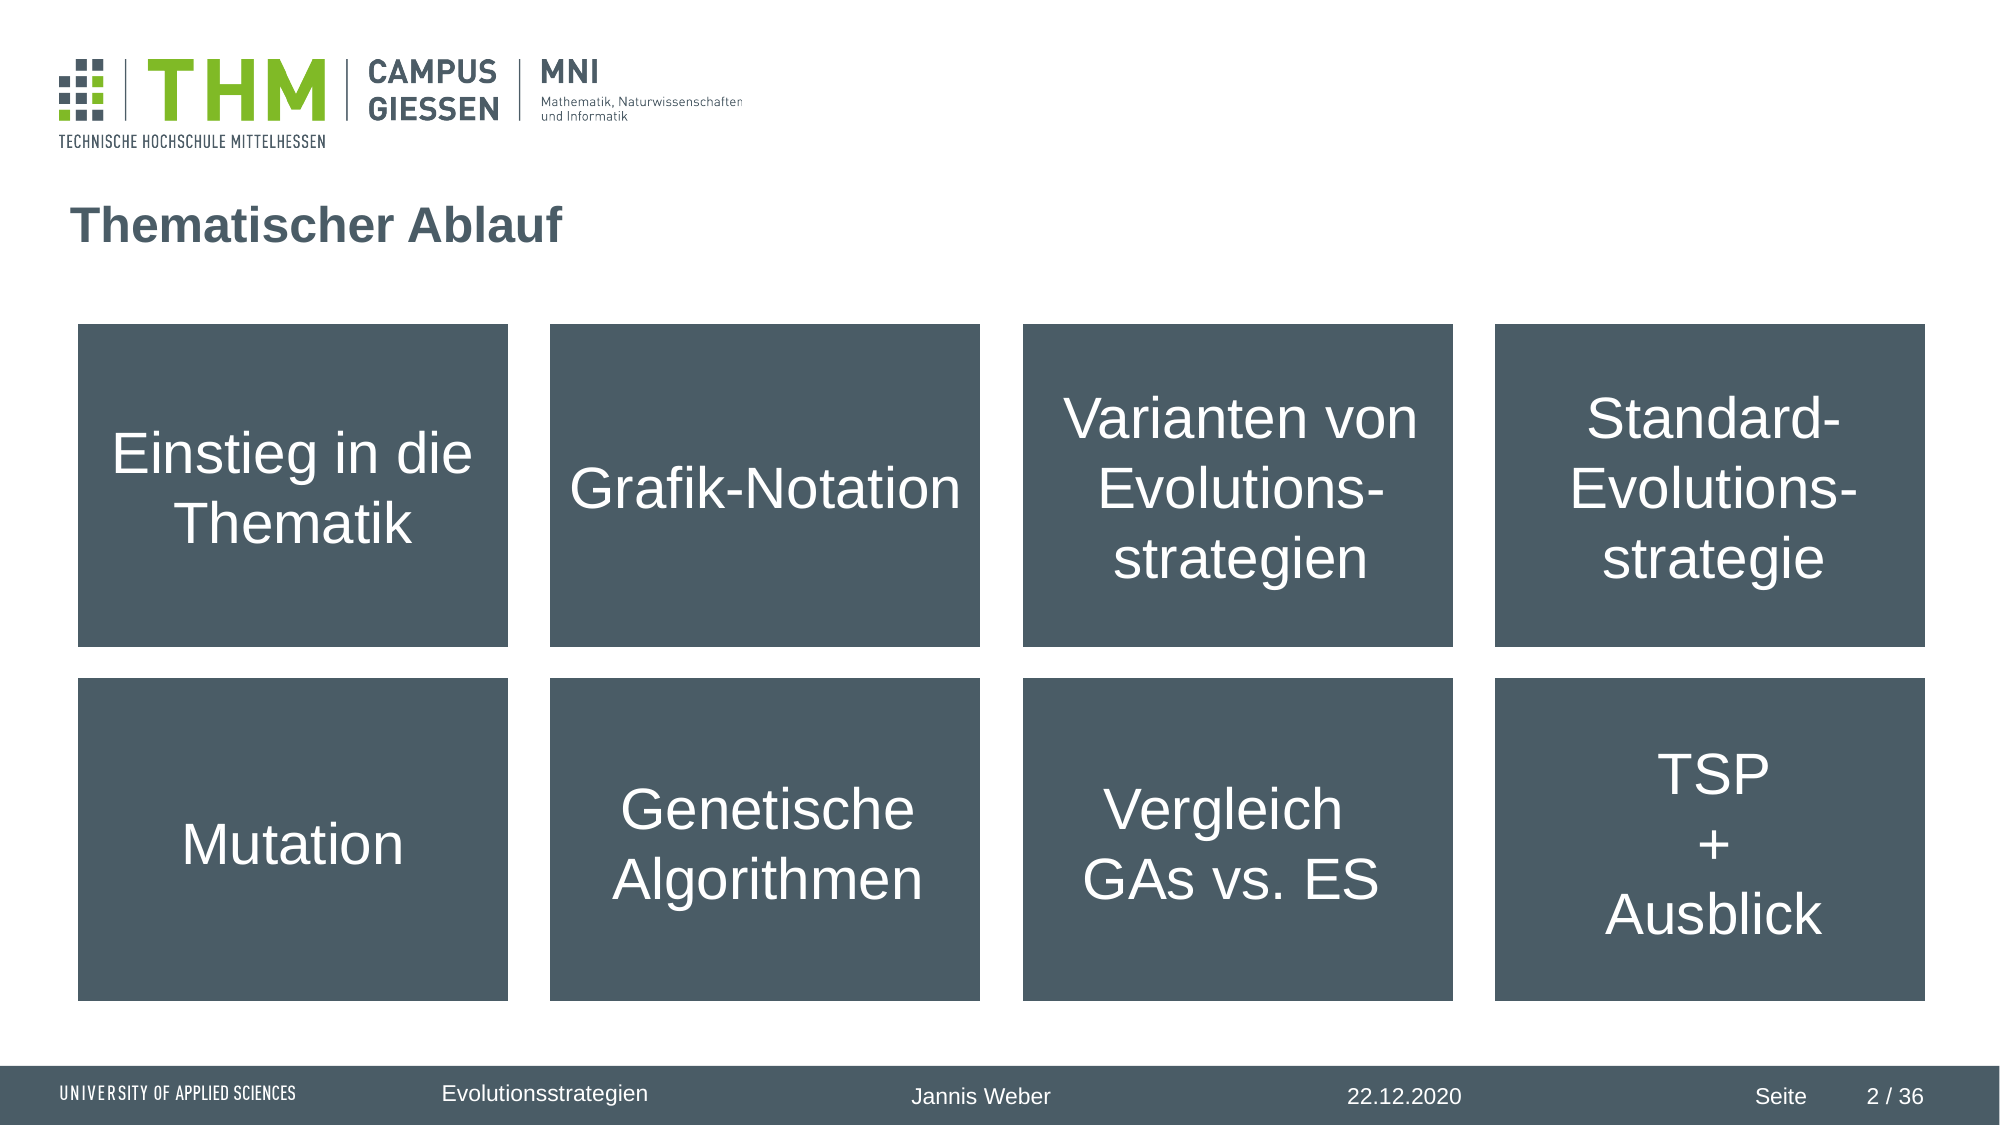

# Thematischer Ablauf
Einstieg in die Thematik
Grafik-Notation
Varianten von Evolutions-
strategien
Standard-Evolutions-strategie
Mutation
Genetische Algorithmen
Vergleich
GAs vs. ES
TSP
+
Ausblick